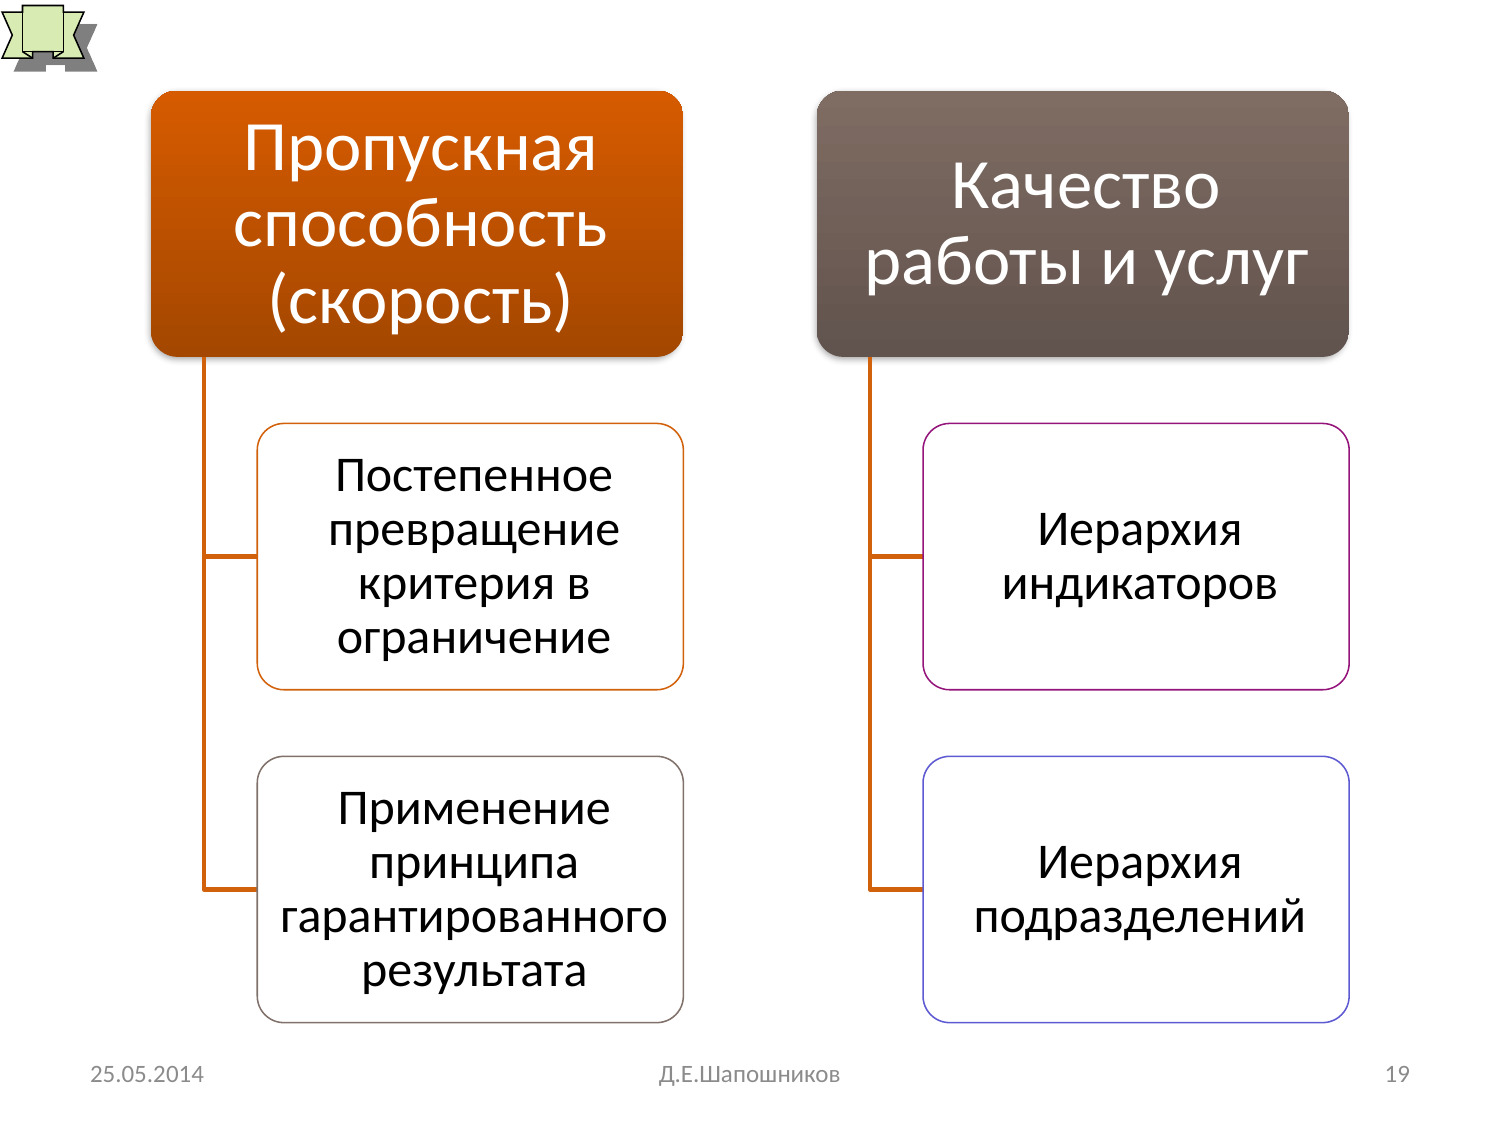

# Показатели качества в сети передачи данных
Пропускная способность (скорость)
Постепенное превращение критерия в ограничение
Применение принципа гарантированного результата
Качество работы и услуг
Иерархия индикаторов
Иерархия подразделений
25.05.2014
Д.Е.Шапошников
19